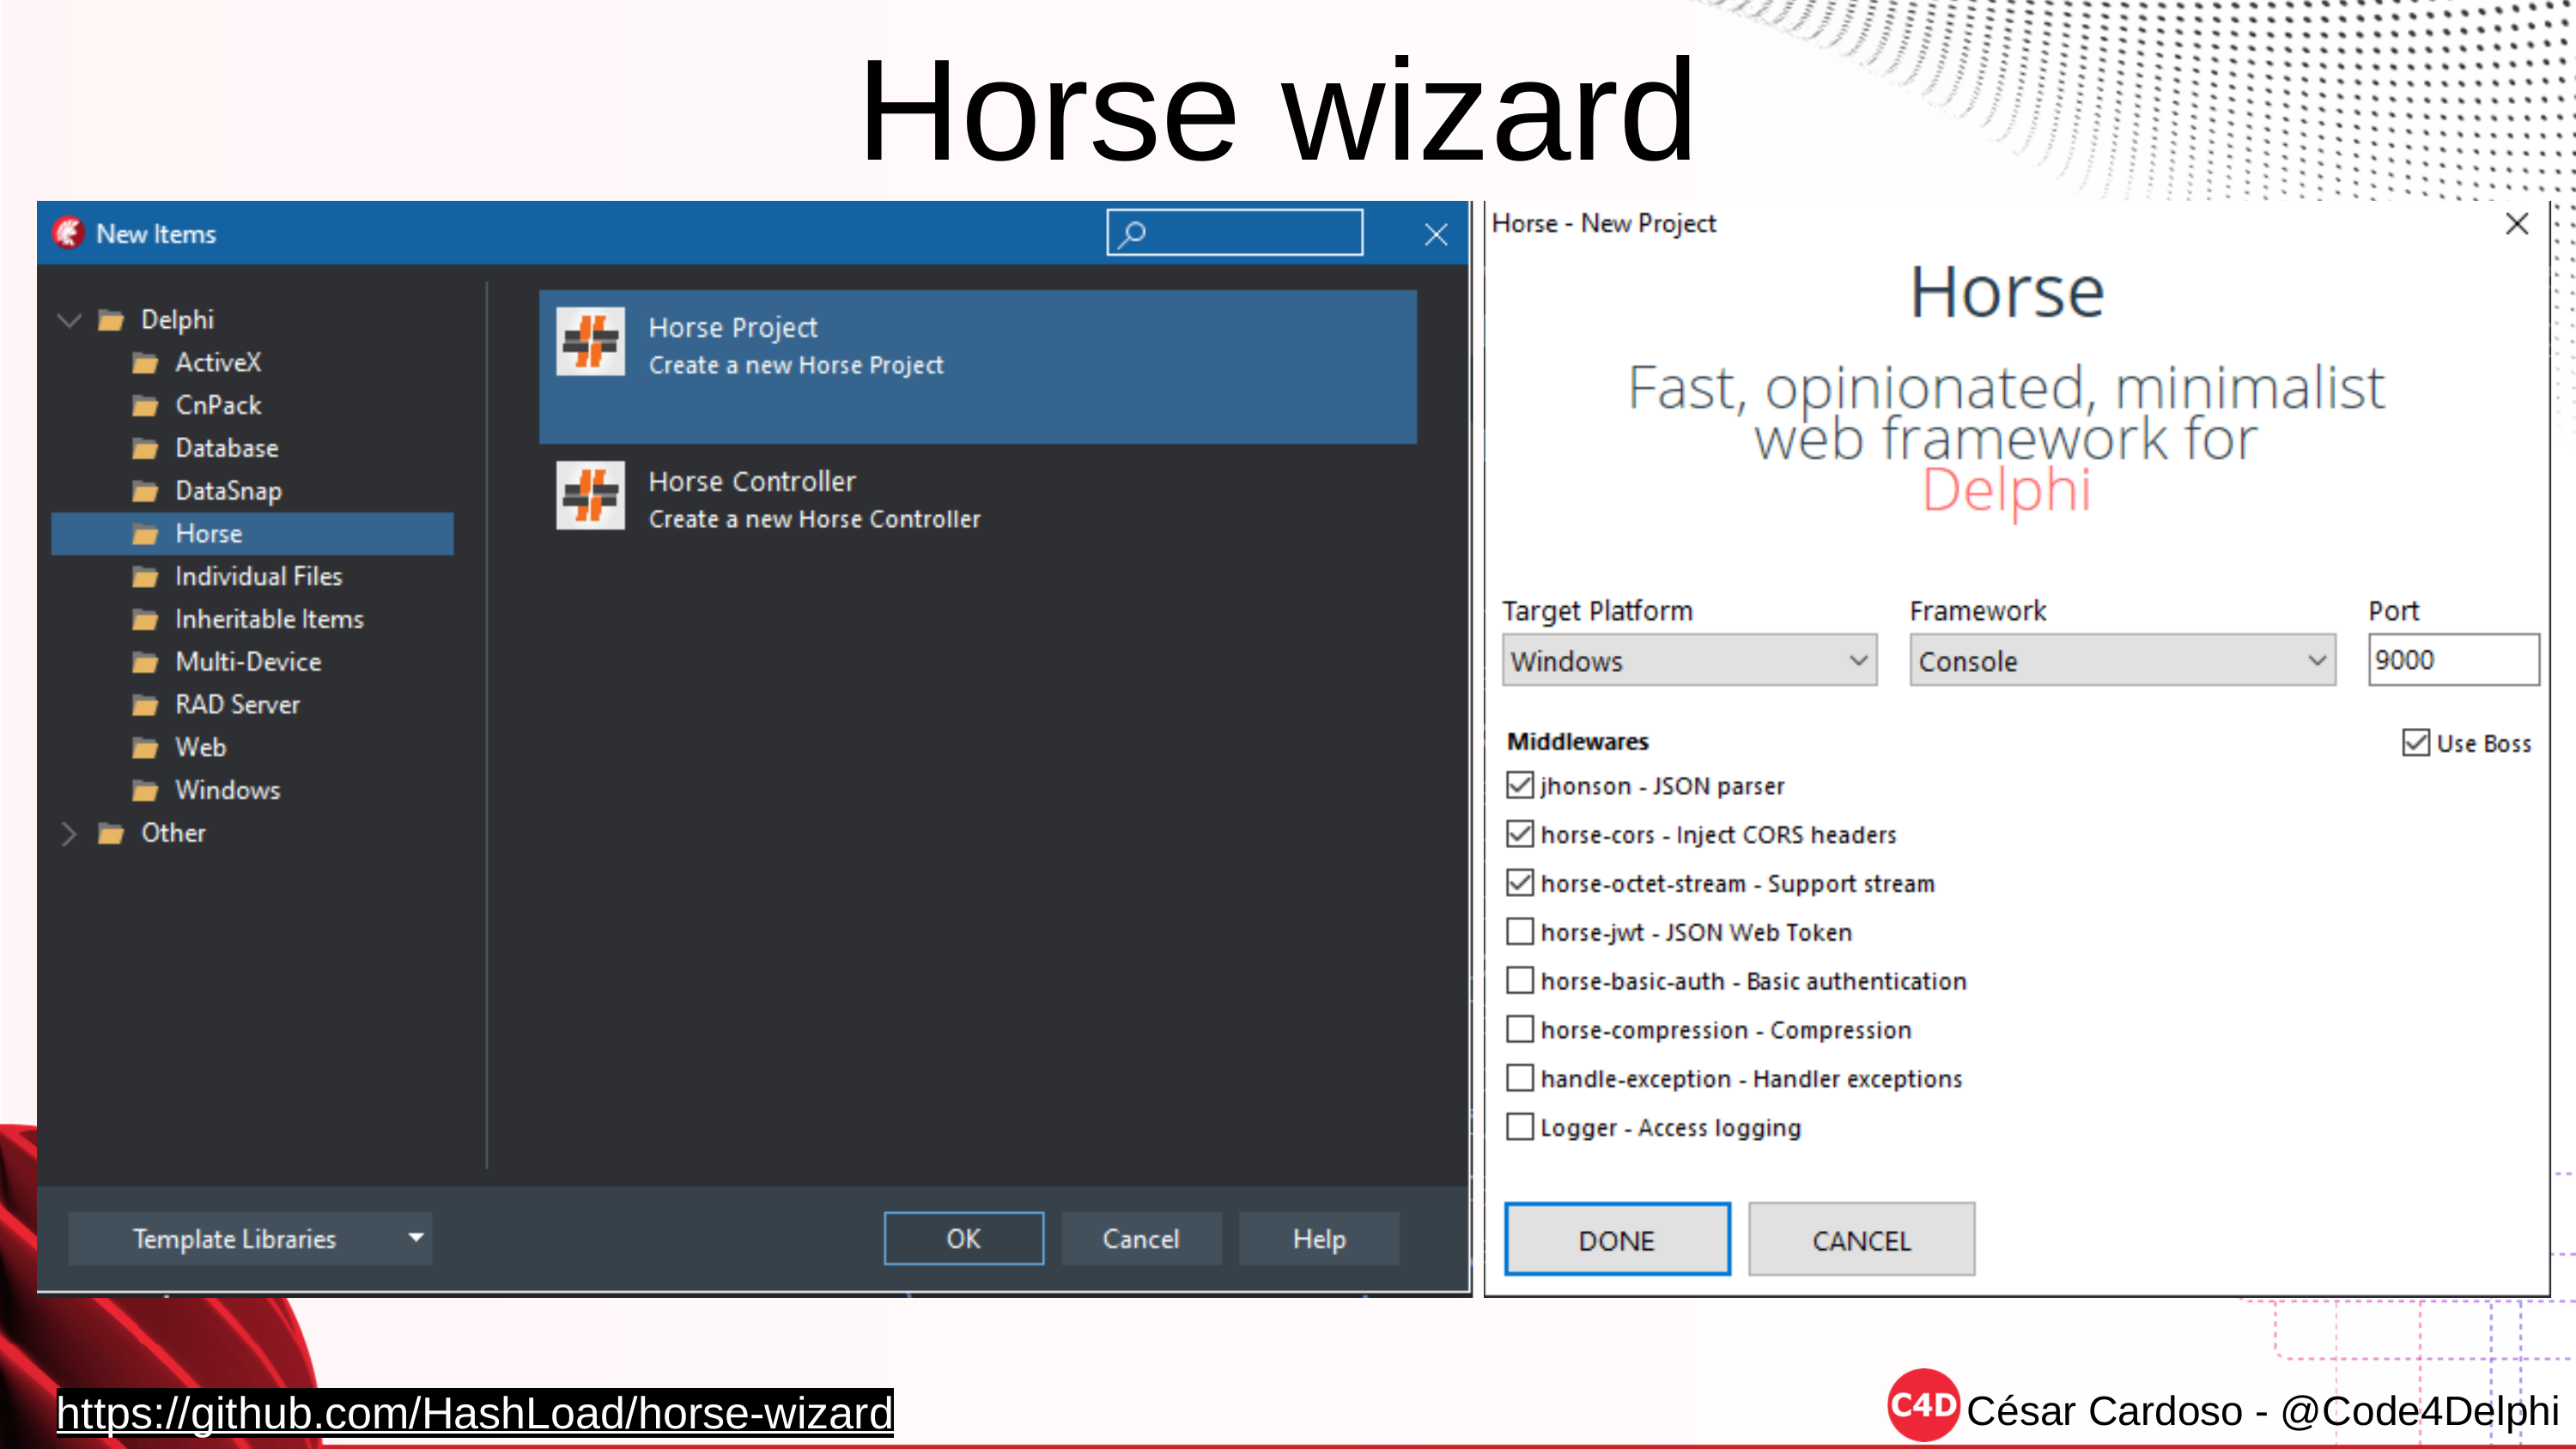

Horse wizard

César Cardoso - @Code4Delphi
https://github.com/HashLoad/horse-wizard